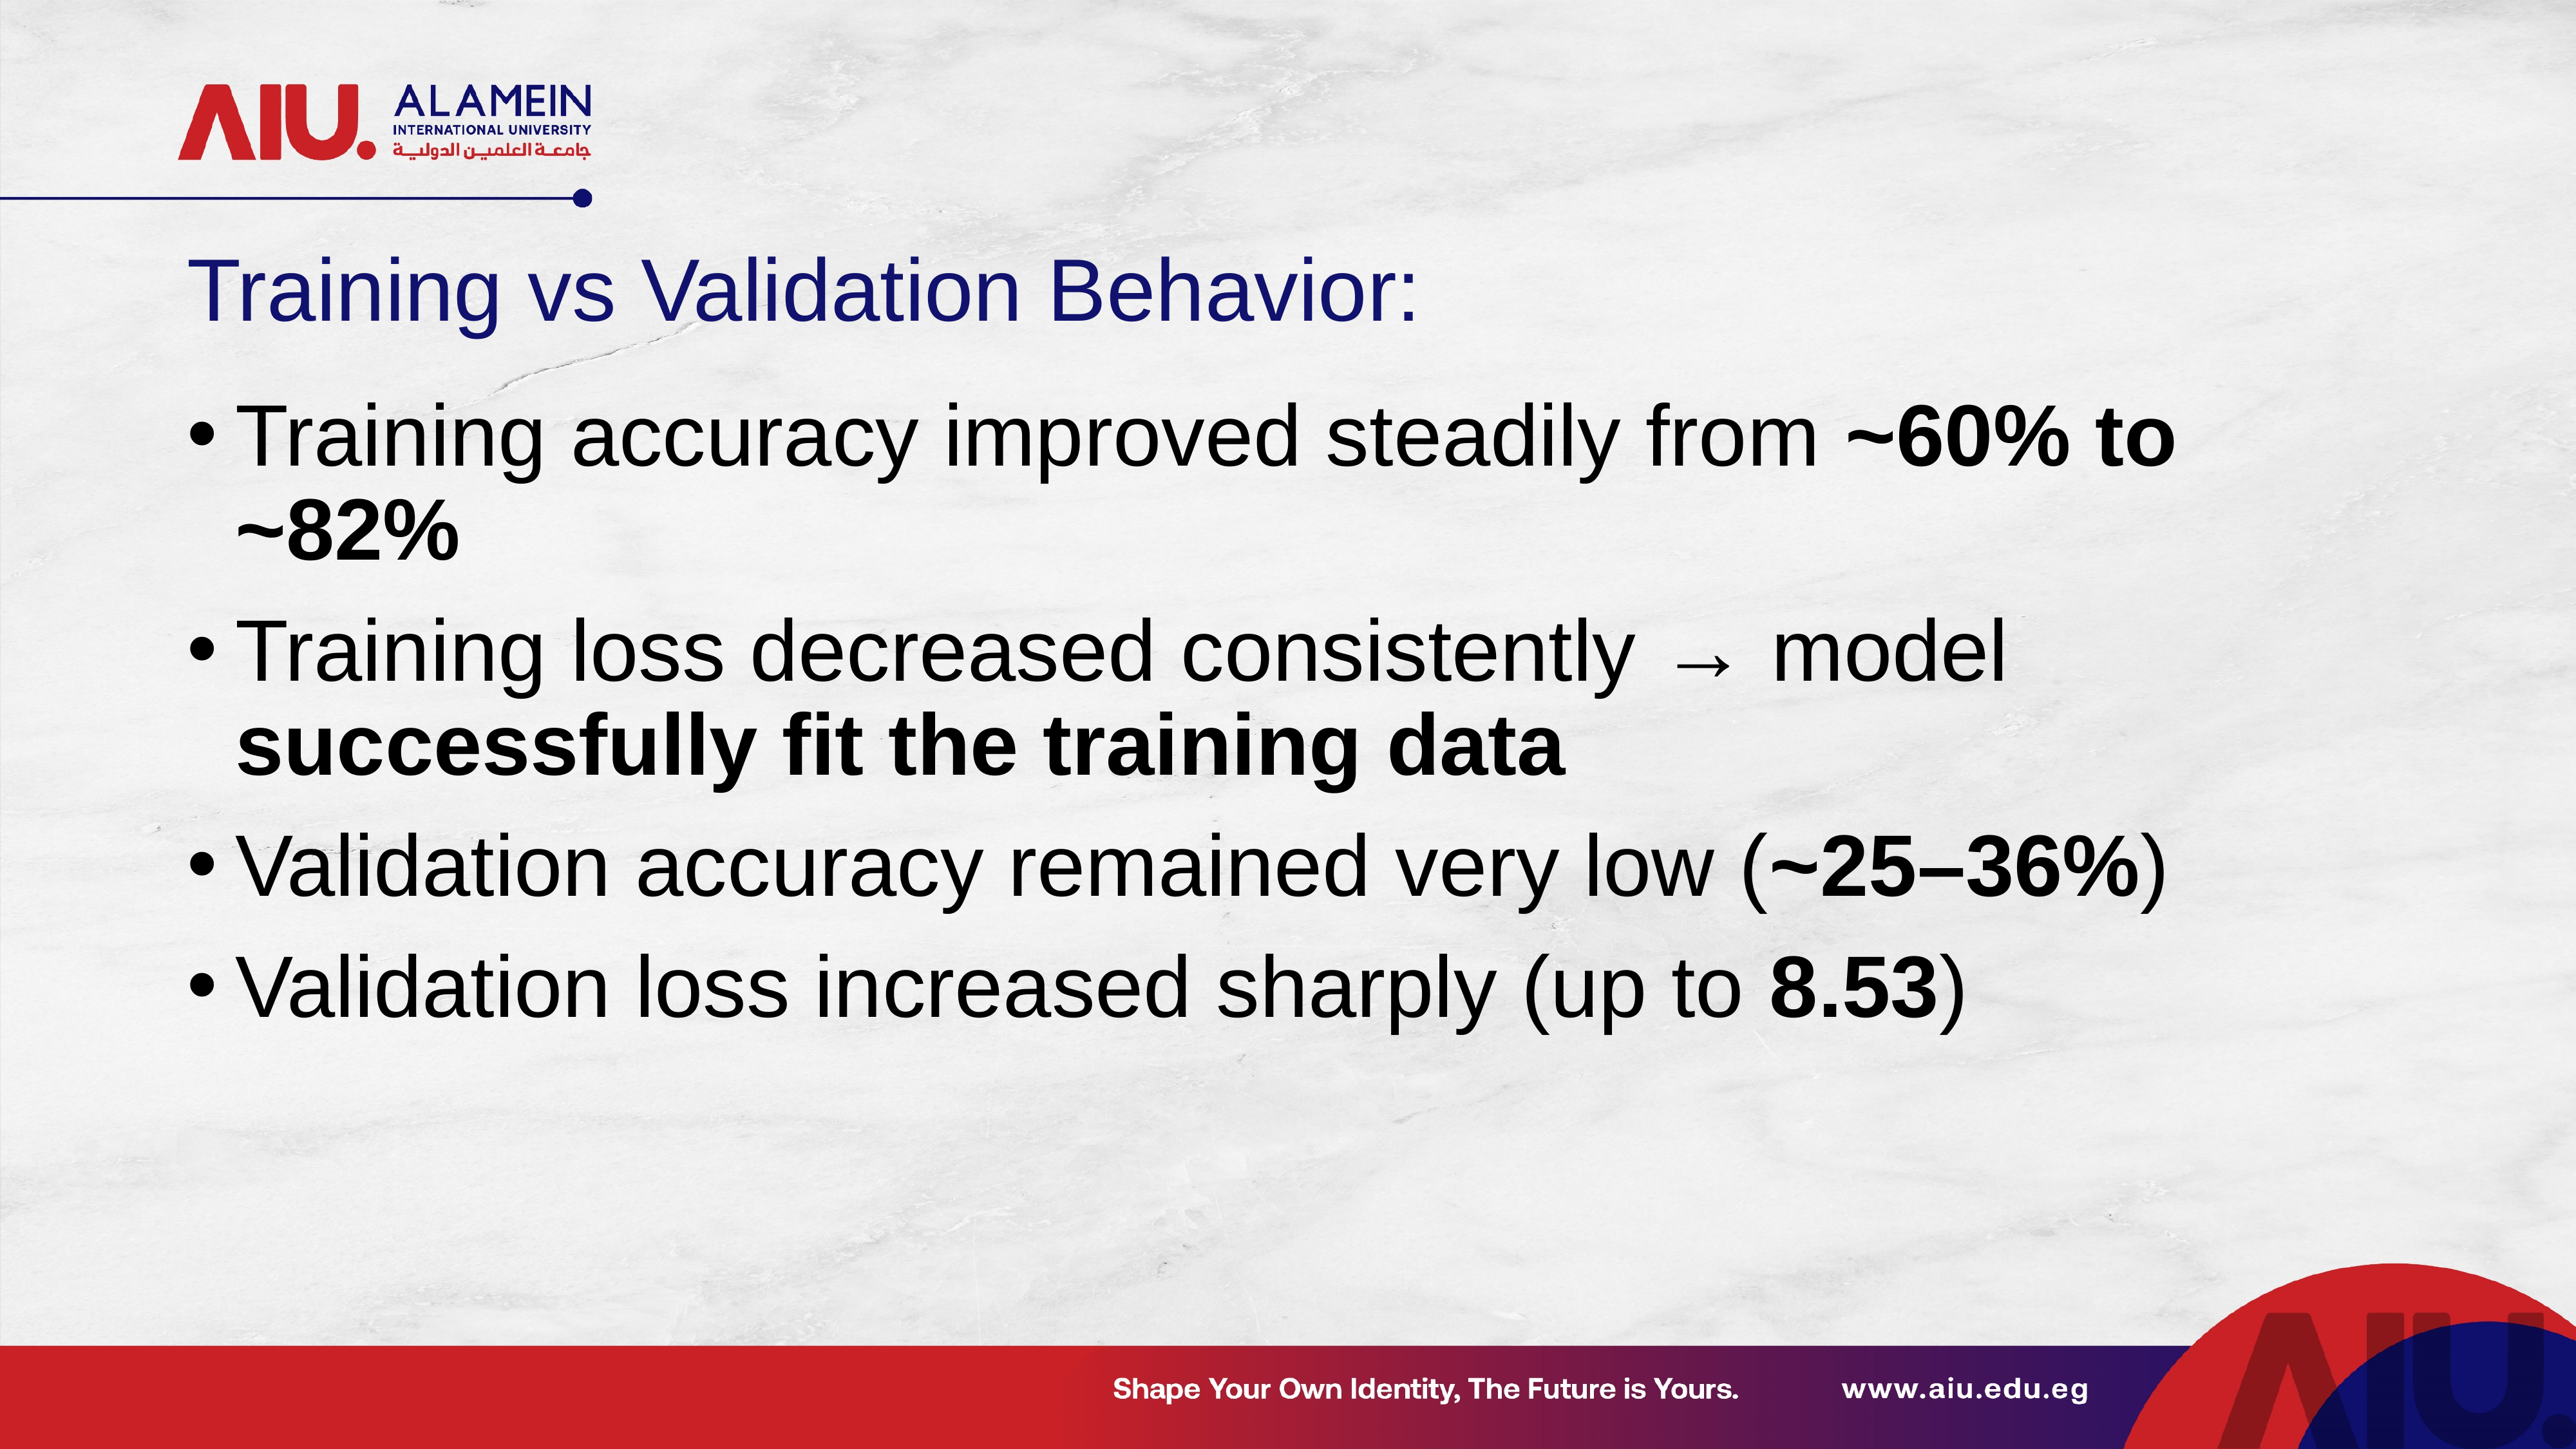

# Training vs Validation Behavior:
Training accuracy improved steadily from ~60% to ~82%
Training loss decreased consistently → model successfully fit the training data
Validation accuracy remained very low (~25–36%)
Validation loss increased sharply (up to 8.53)